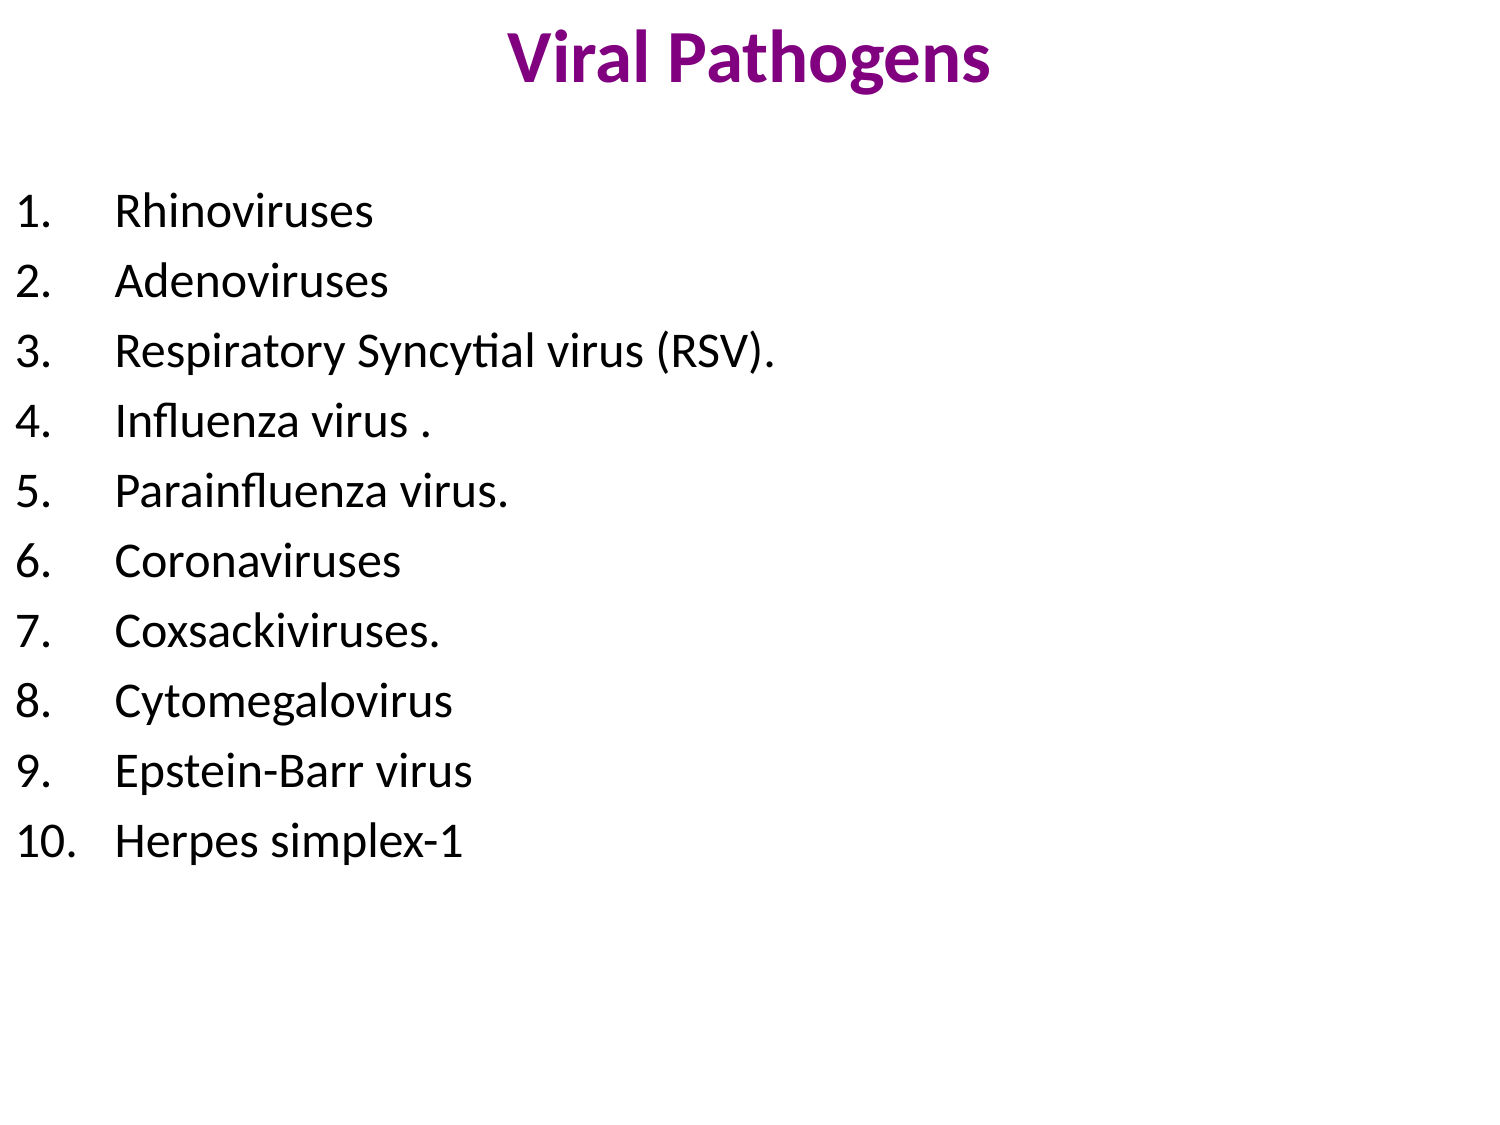

Viral Pathogens

Rhinoviruses
Adenoviruses
Respiratory Syncytial virus (RSV).
Influenza virus .
Parainfluenza virus.
Coronaviruses
Coxsackiviruses.
Cytomegalovirus
Epstein-Barr virus
Herpes simplex-1